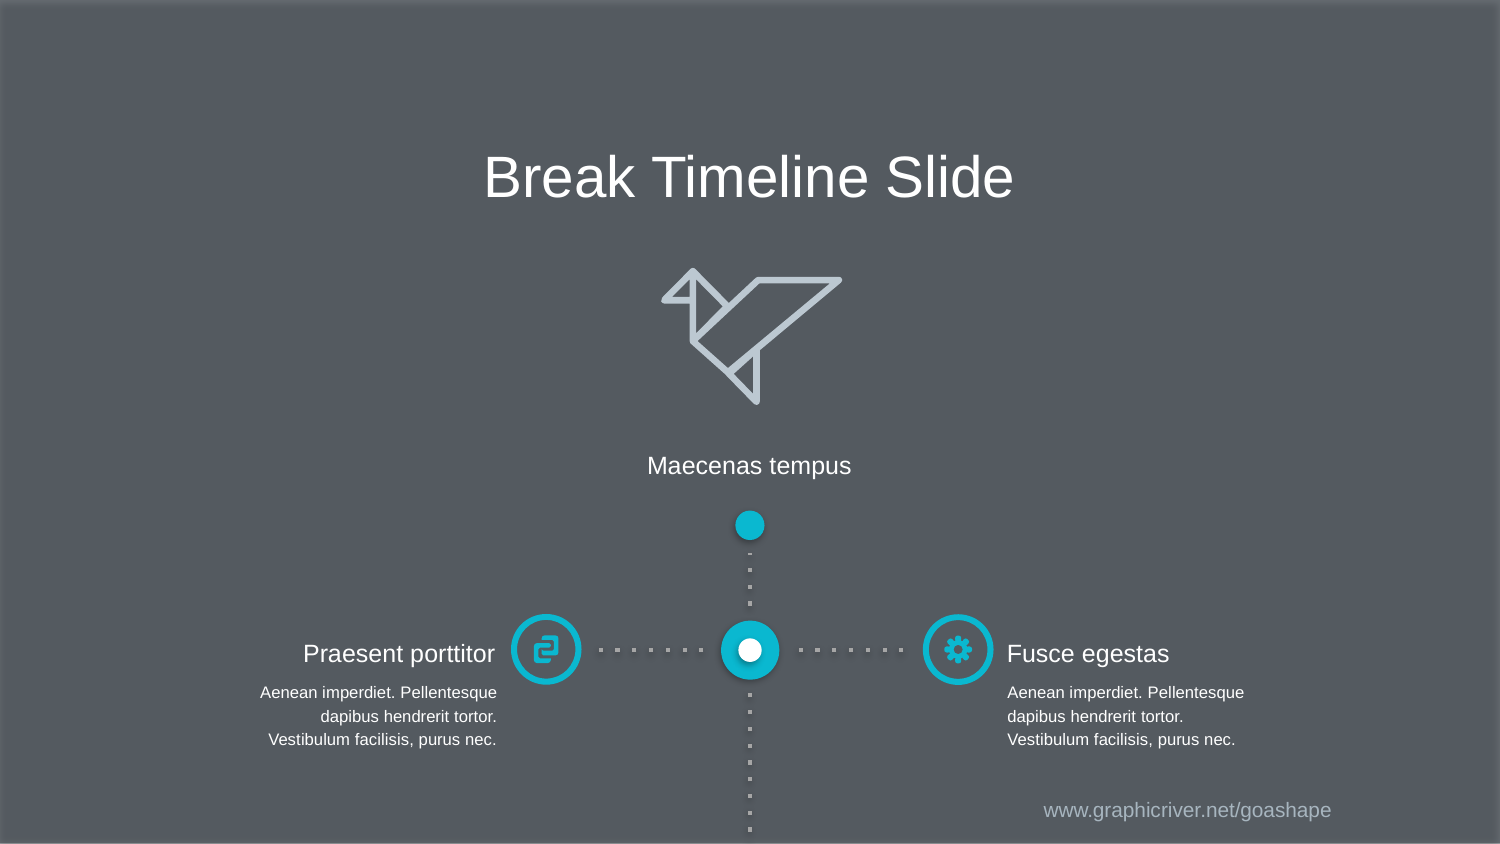

# Break Timeline Slide

Maecenas tempus

Praesent porttitor
Fusce egestas

Aenean imperdiet. Pellentesque dapibus hendrerit tortor. Vestibulum facilisis, purus nec.
Aenean imperdiet. Pellentesque dapibus hendrerit tortor. Vestibulum facilisis, purus nec.
www.graphicriver.net/goashape